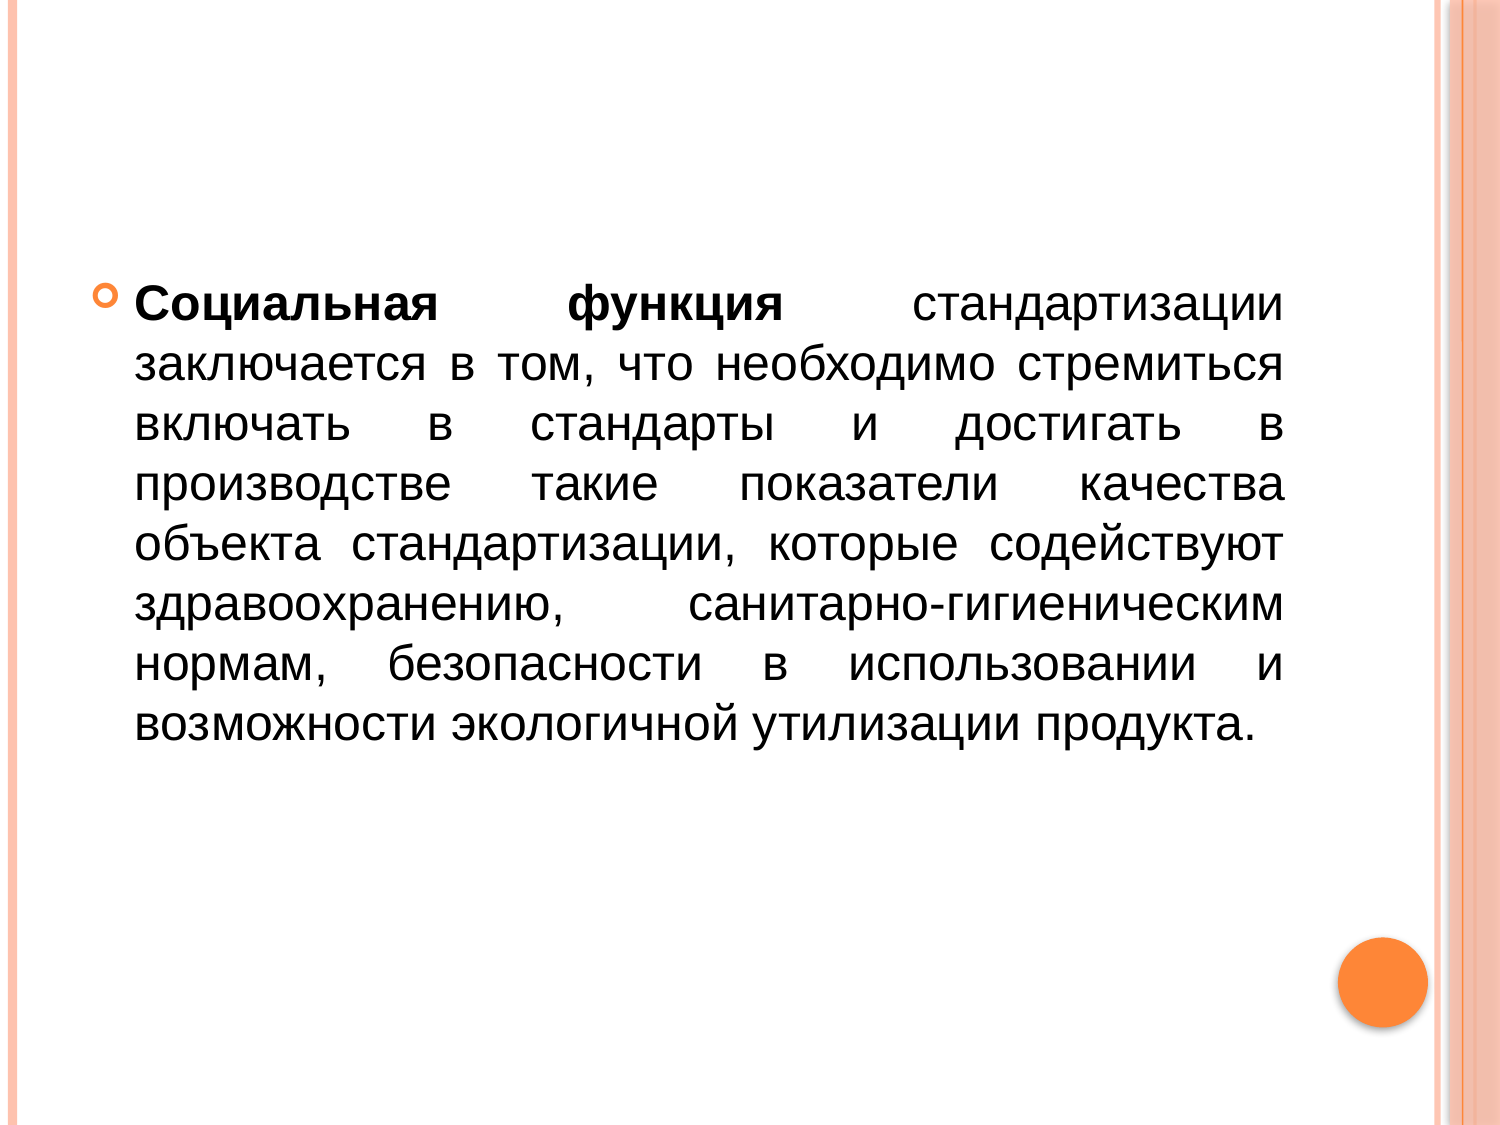

#
Социальная функция стандартизации заключается в том, что необходимо стремиться включать в стандарты и достигать в производстве такие показатели качества объекта стандартизации, которые содействуют здравоохранению, санитарно-гигиеническим нормам, безопасности в использовании и возможности экологичной утилизации продукта.